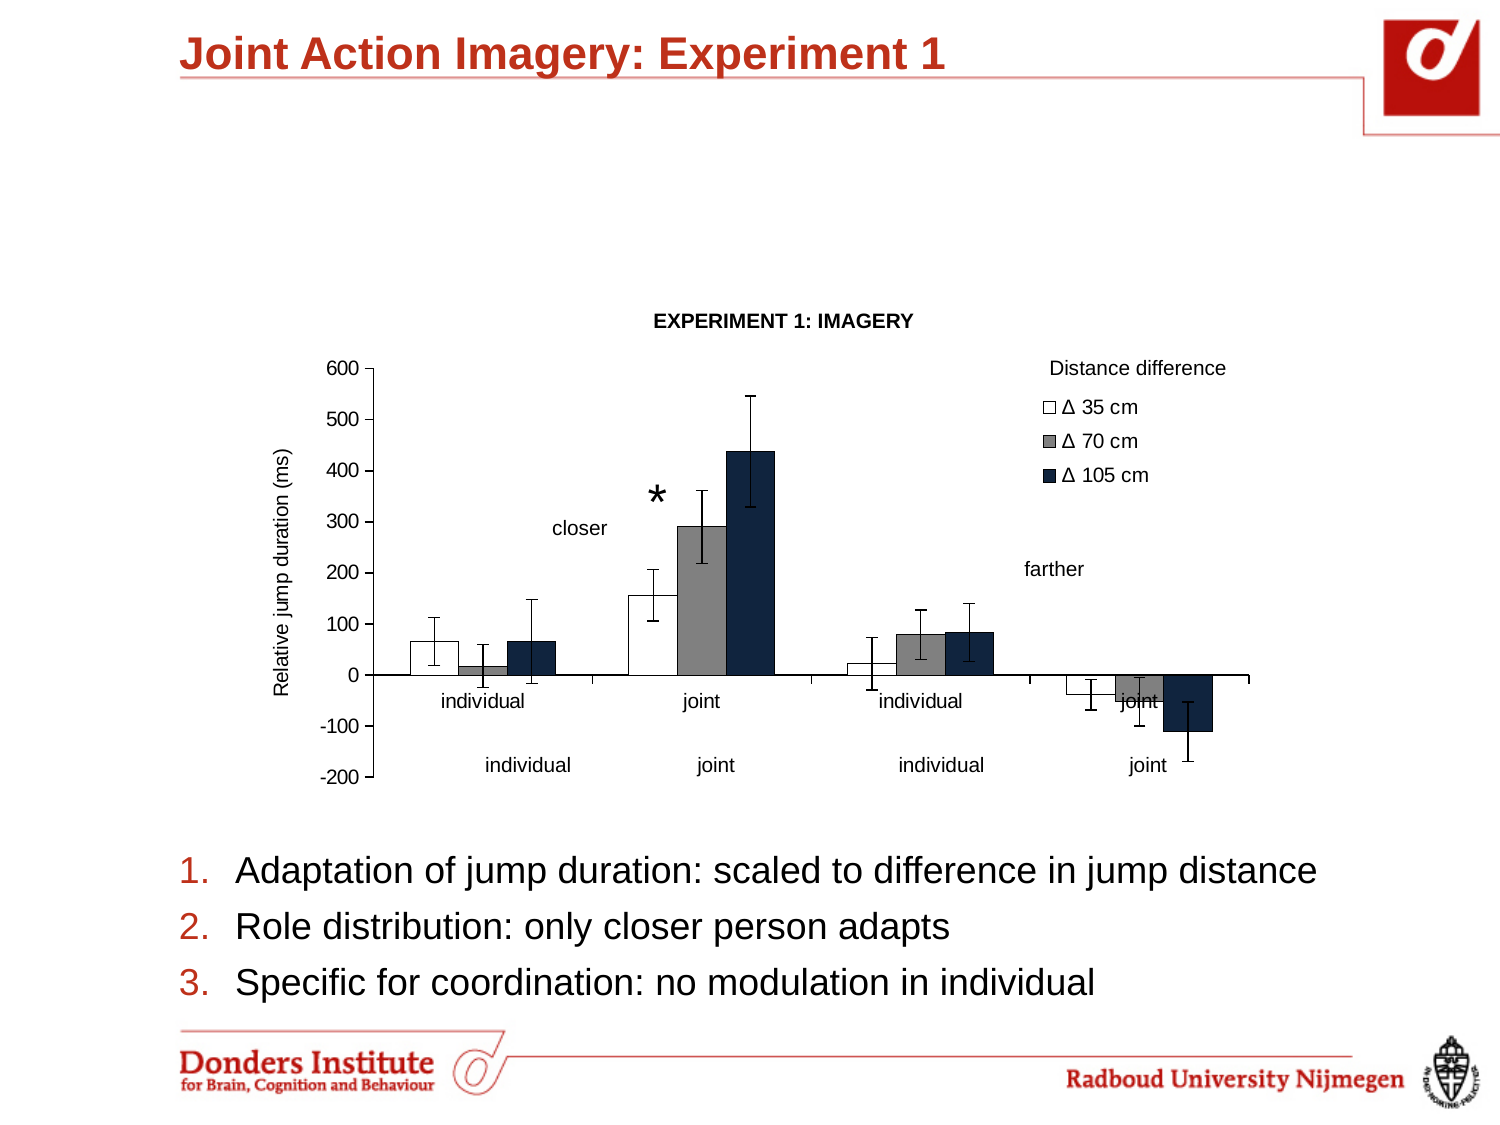

# Joint Action Imagery: Experiment 1

Adaptation of jump duration: scaled to difference in jump distance
Role distribution: only closer person adapts
Specific for coordination: no modulation in individual
EXPERIMENT 1: IMAGERY

### Chart

| Category | Δ 35 cm | Δ 70 cm | Δ 105 cm |
|---|---|---|---|
| individual | 65.67245371333306 | 17.522569441249942 | 65.53472223624995 |
| joint | 156.2835648179167 | 290.1215277791667 | 437.5208333291673 |
| individual | 22.057870362250107 | 78.67187499874979 | 83.04166666500049 |
| joint | -38.738425924875266 | -52.149305559583325 | -111.11458333487502 |
Distance difference
*
closer
farther
individual
joint
individual
joint